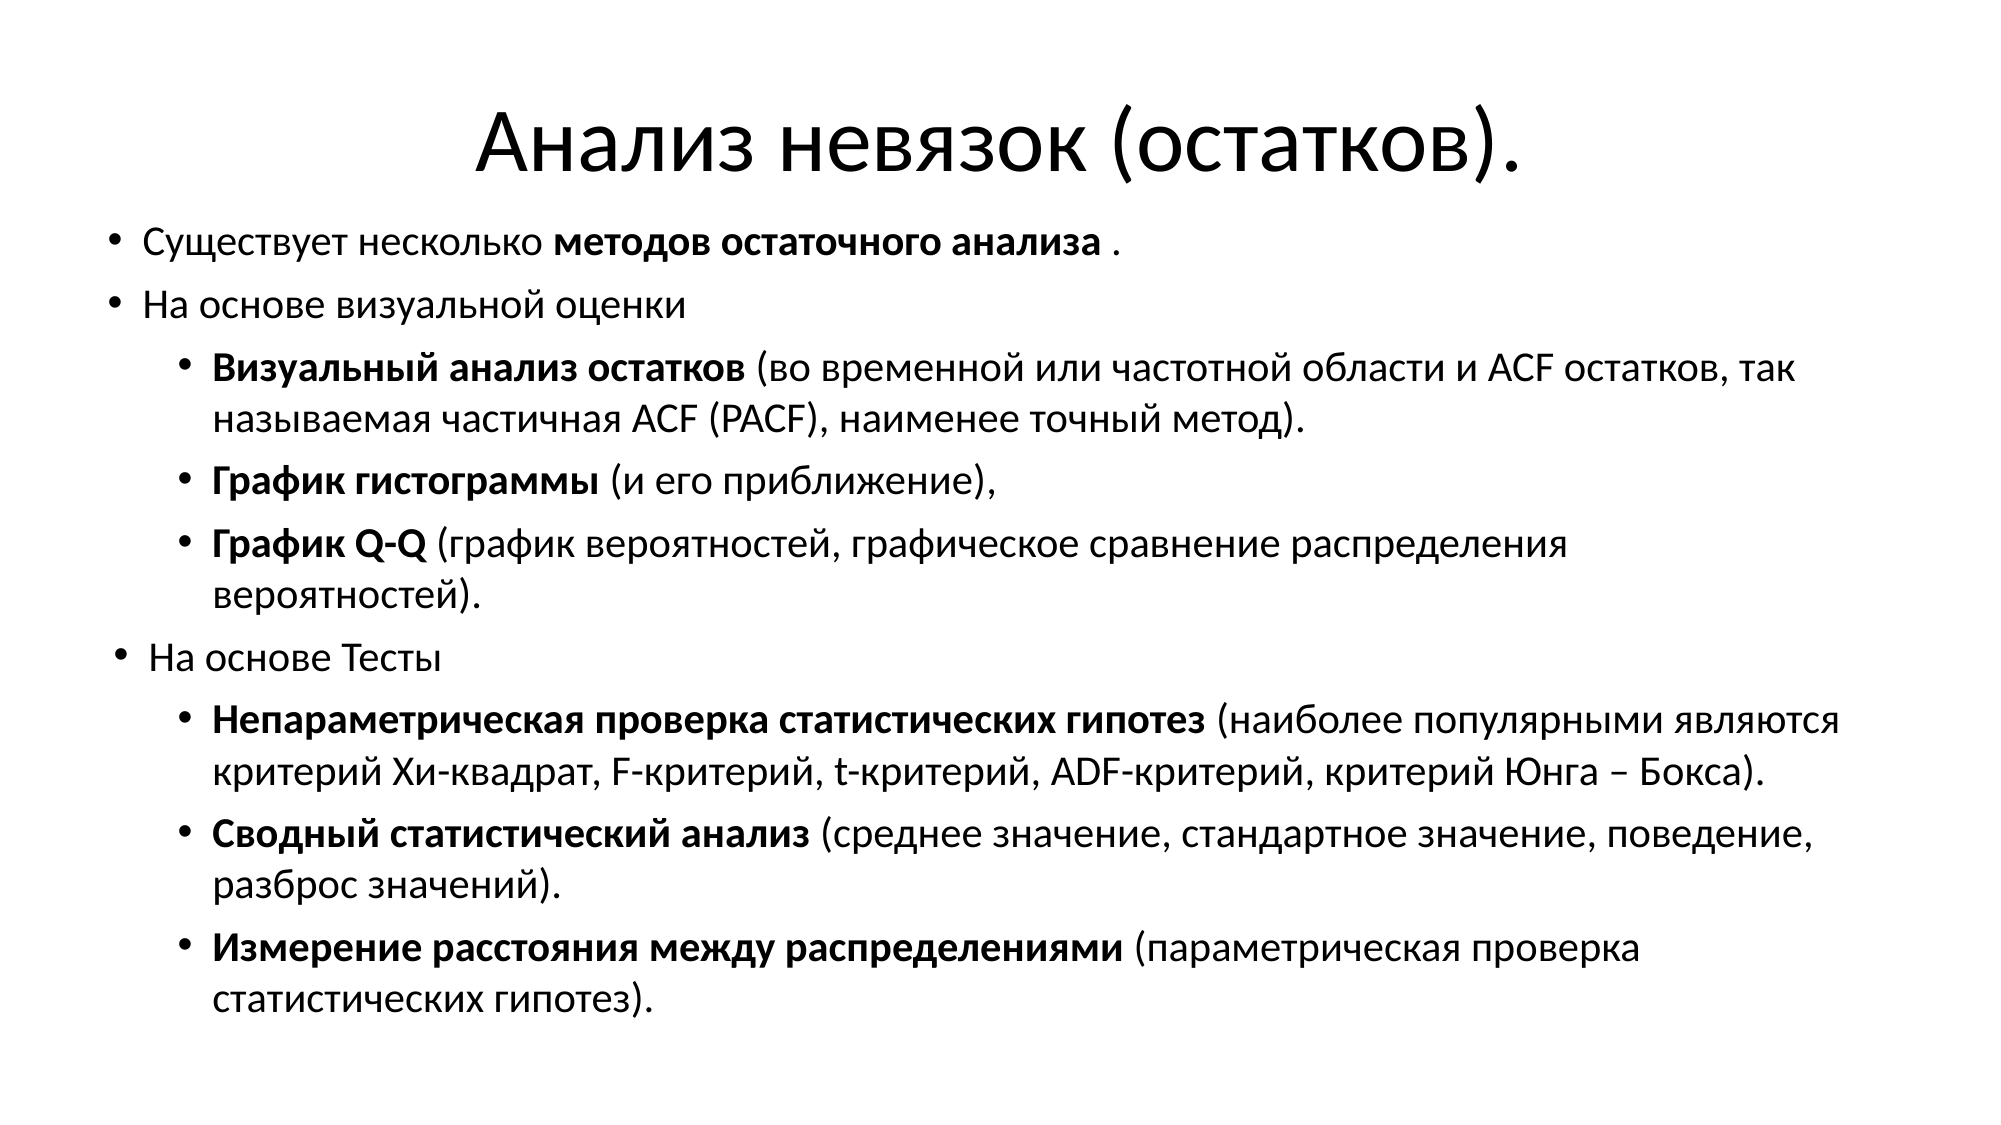

# Анализ невязок (остатков).
Существует несколько методов остаточного анализа .
На основе визуальной оценки
Визуальный анализ остатков (во временной или частотной области и ACF остатков, так называемая частичная ACF (PACF), наименее точный метод).
График гистограммы (и его приближение),
График Q-Q (график вероятностей, графическое сравнение распределения вероятностей).
На основе Тесты
Непараметрическая проверка статистических гипотез (наиболее популярными являются критерий Хи-квадрат, F-критерий, t-критерий, ADF-критерий, критерий Юнга – Бокса).
Сводный статистический анализ (среднее значение, стандартное значение, поведение, разброс значений).
Измерение расстояния между распределениями (параметрическая проверка статистических гипотез).